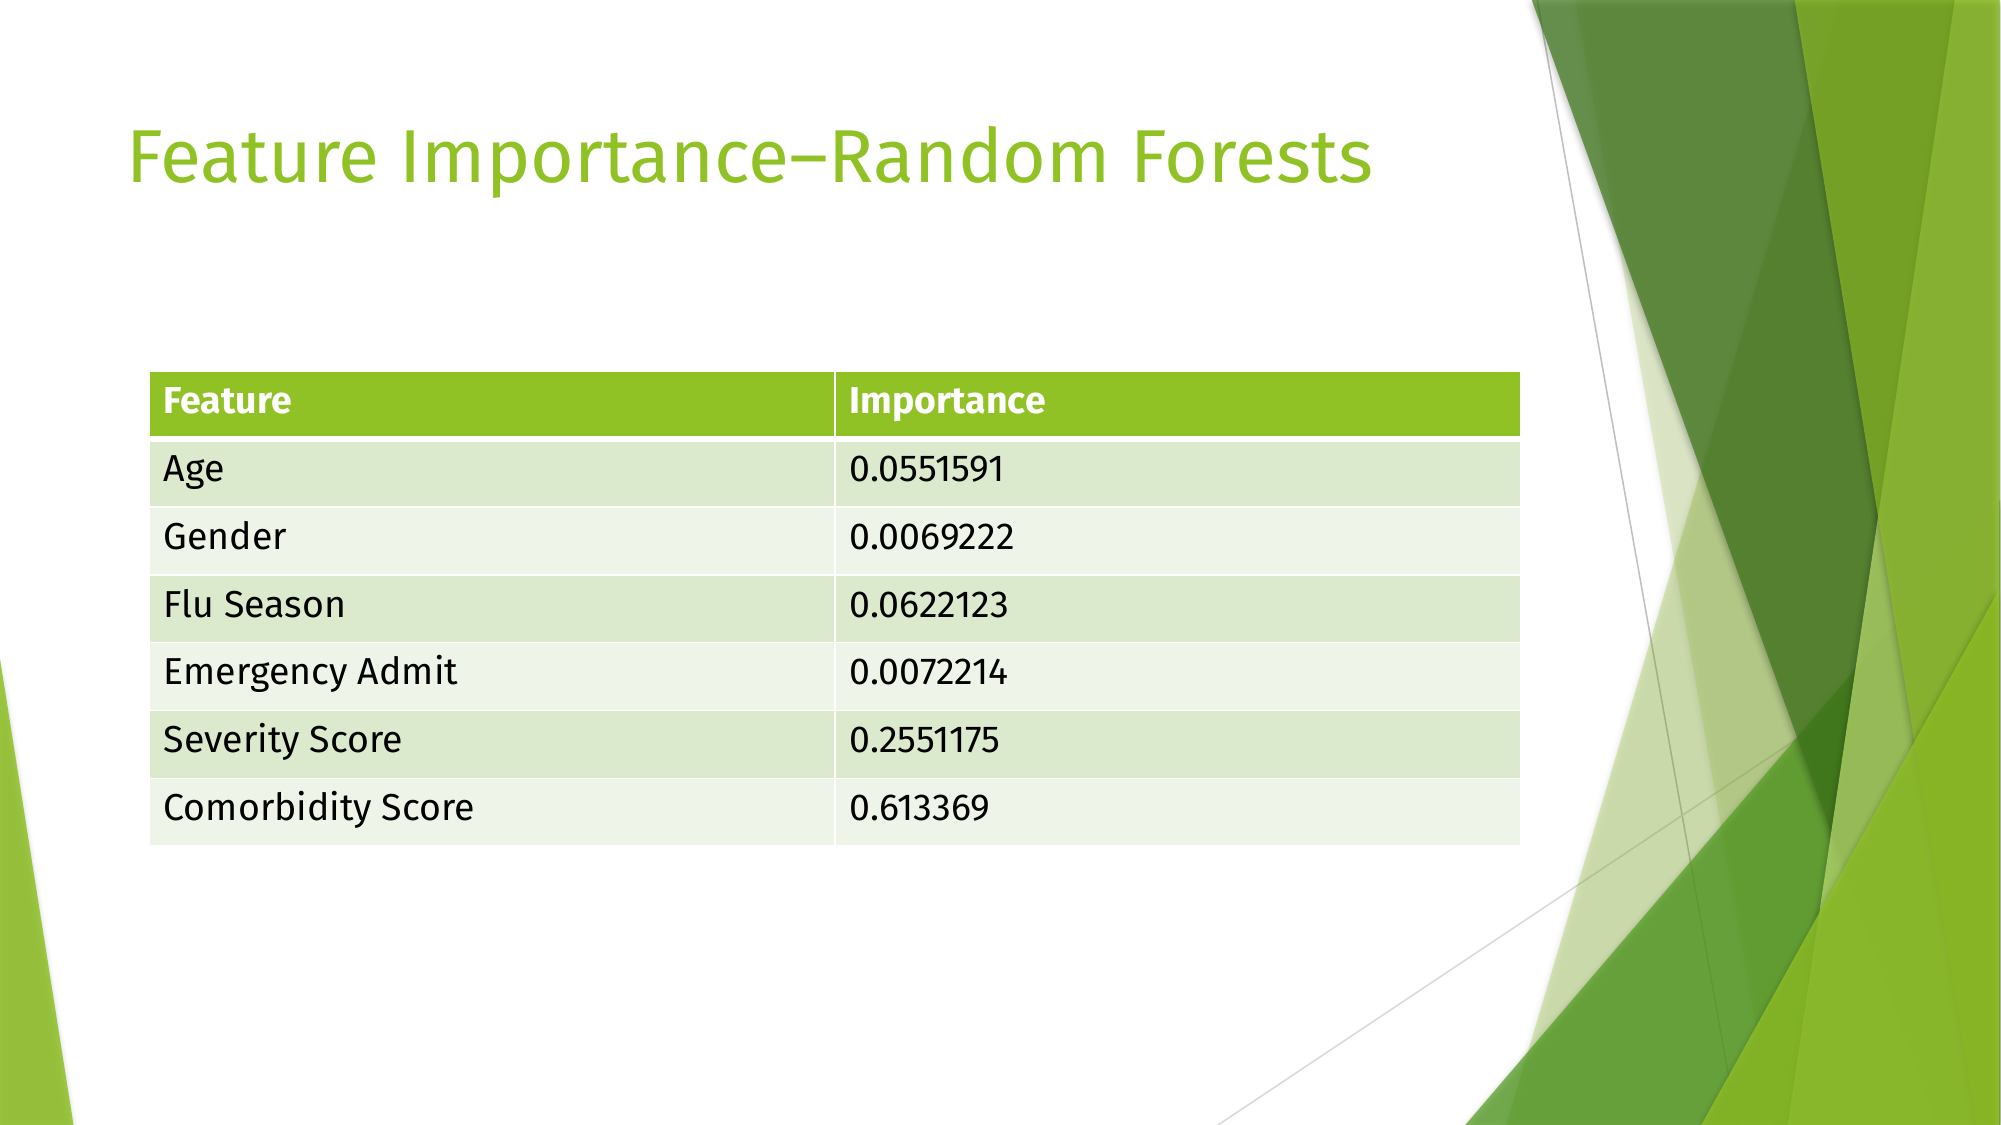

# Feature Importance–Random Forests
| Feature | Importance |
| --- | --- |
| Age | 0.0551591 |
| Gender | 0.0069222 |
| Flu Season | 0.0622123 |
| Emergency Admit | 0.0072214 |
| Severity Score | 0.2551175 |
| Comorbidity Score | 0.613369 |